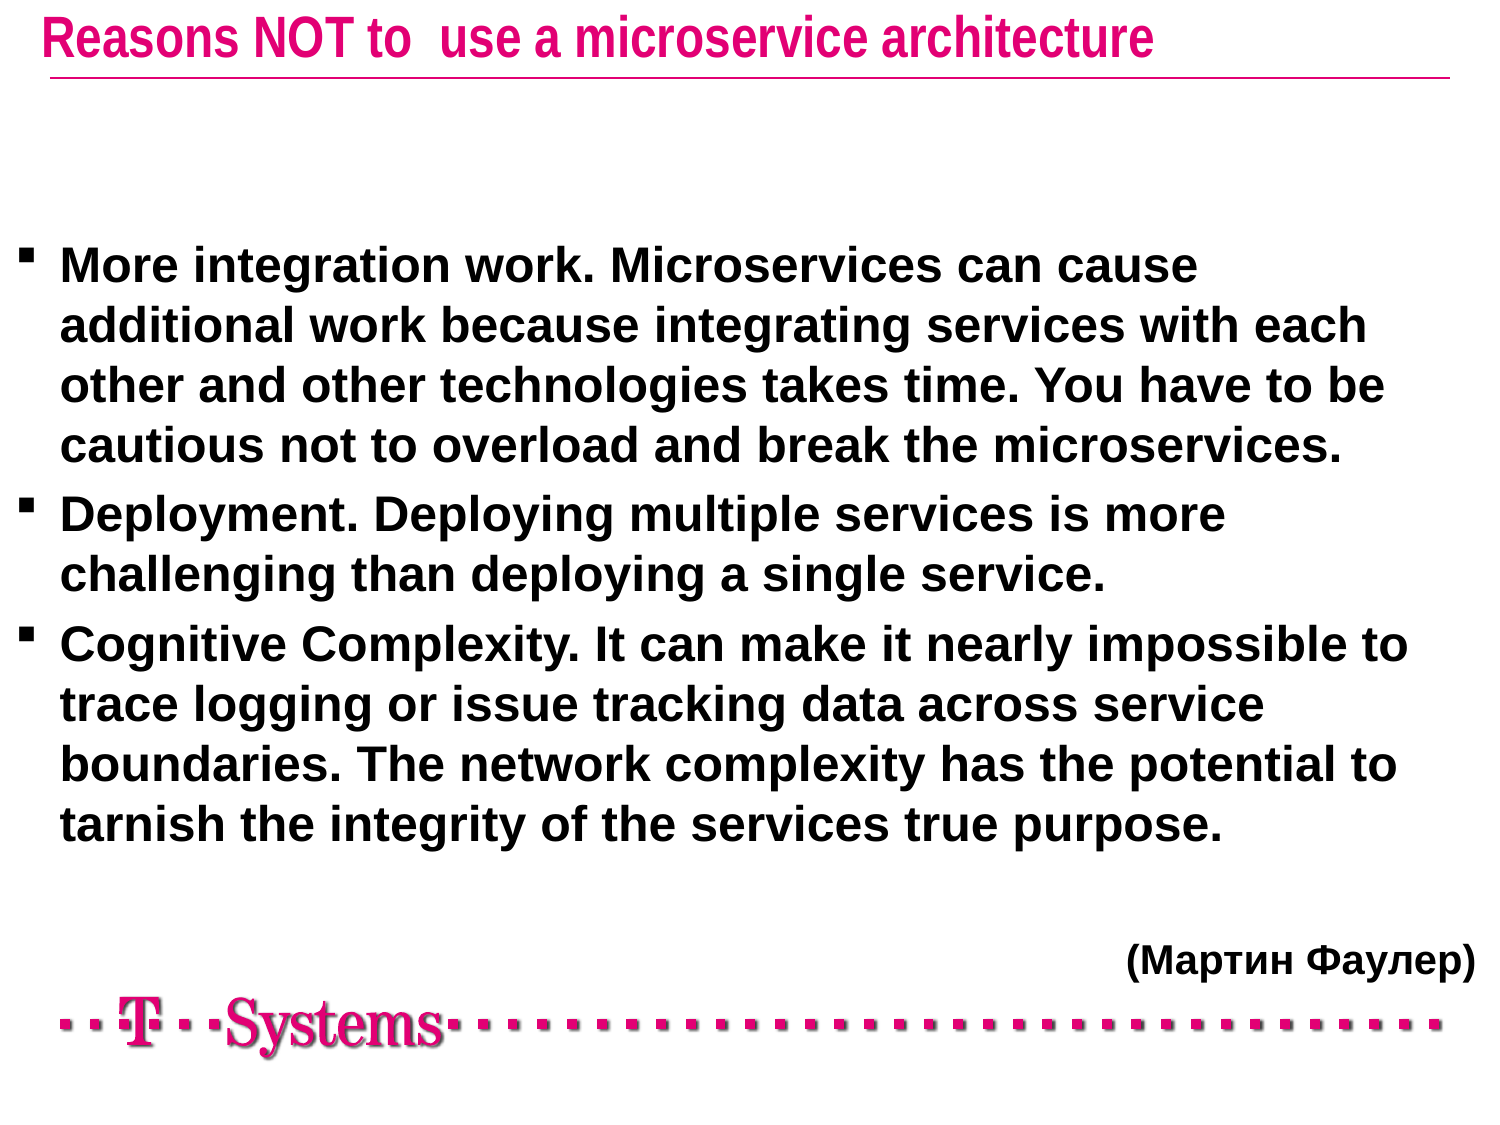

Reasons NOT to  use a microservice architecture
More integration work. Microservices can cause additional work because integrating services with each other and other technologies takes time. You have to be cautious not to overload and break the microservices.
Deployment. Deploying multiple services is more challenging than deploying a single service.
Cognitive Complexity. It can make it nearly impossible to trace logging or issue tracking data across service boundaries. The network complexity has the potential to tarnish the integrity of the services true purpose.

(Мартин Фаулер)